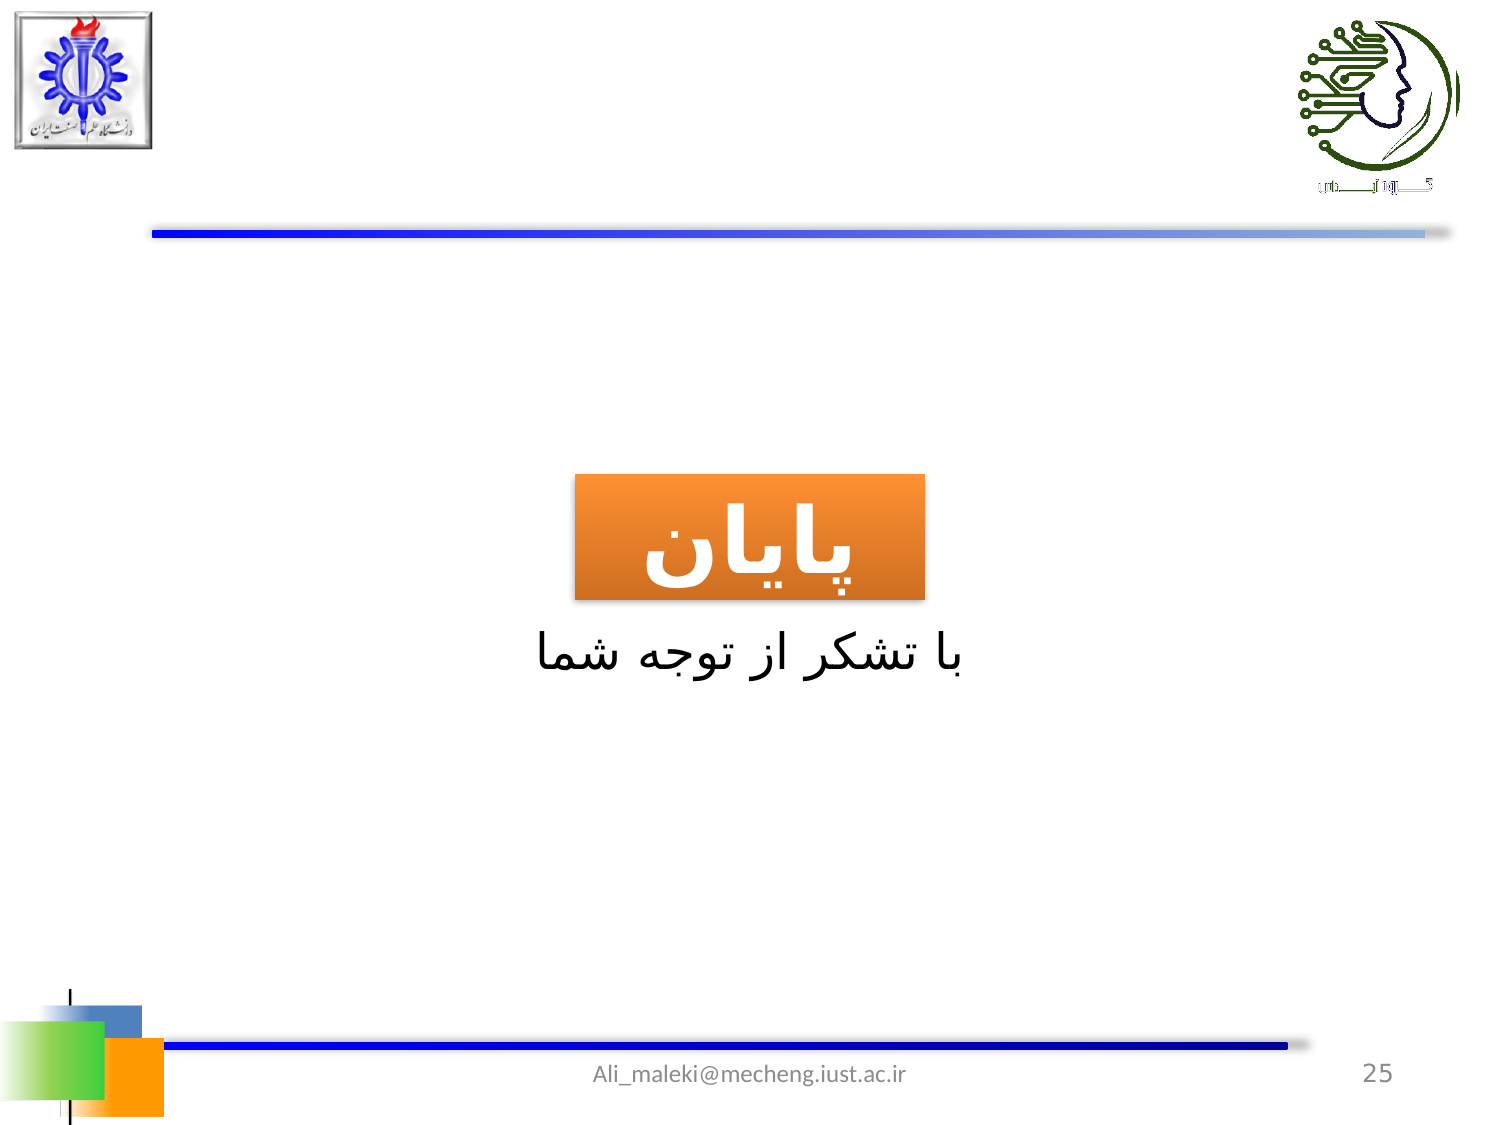

با تشکر از توجه شما
پایان
Ali_maleki@mecheng.iust.ac.ir
  25